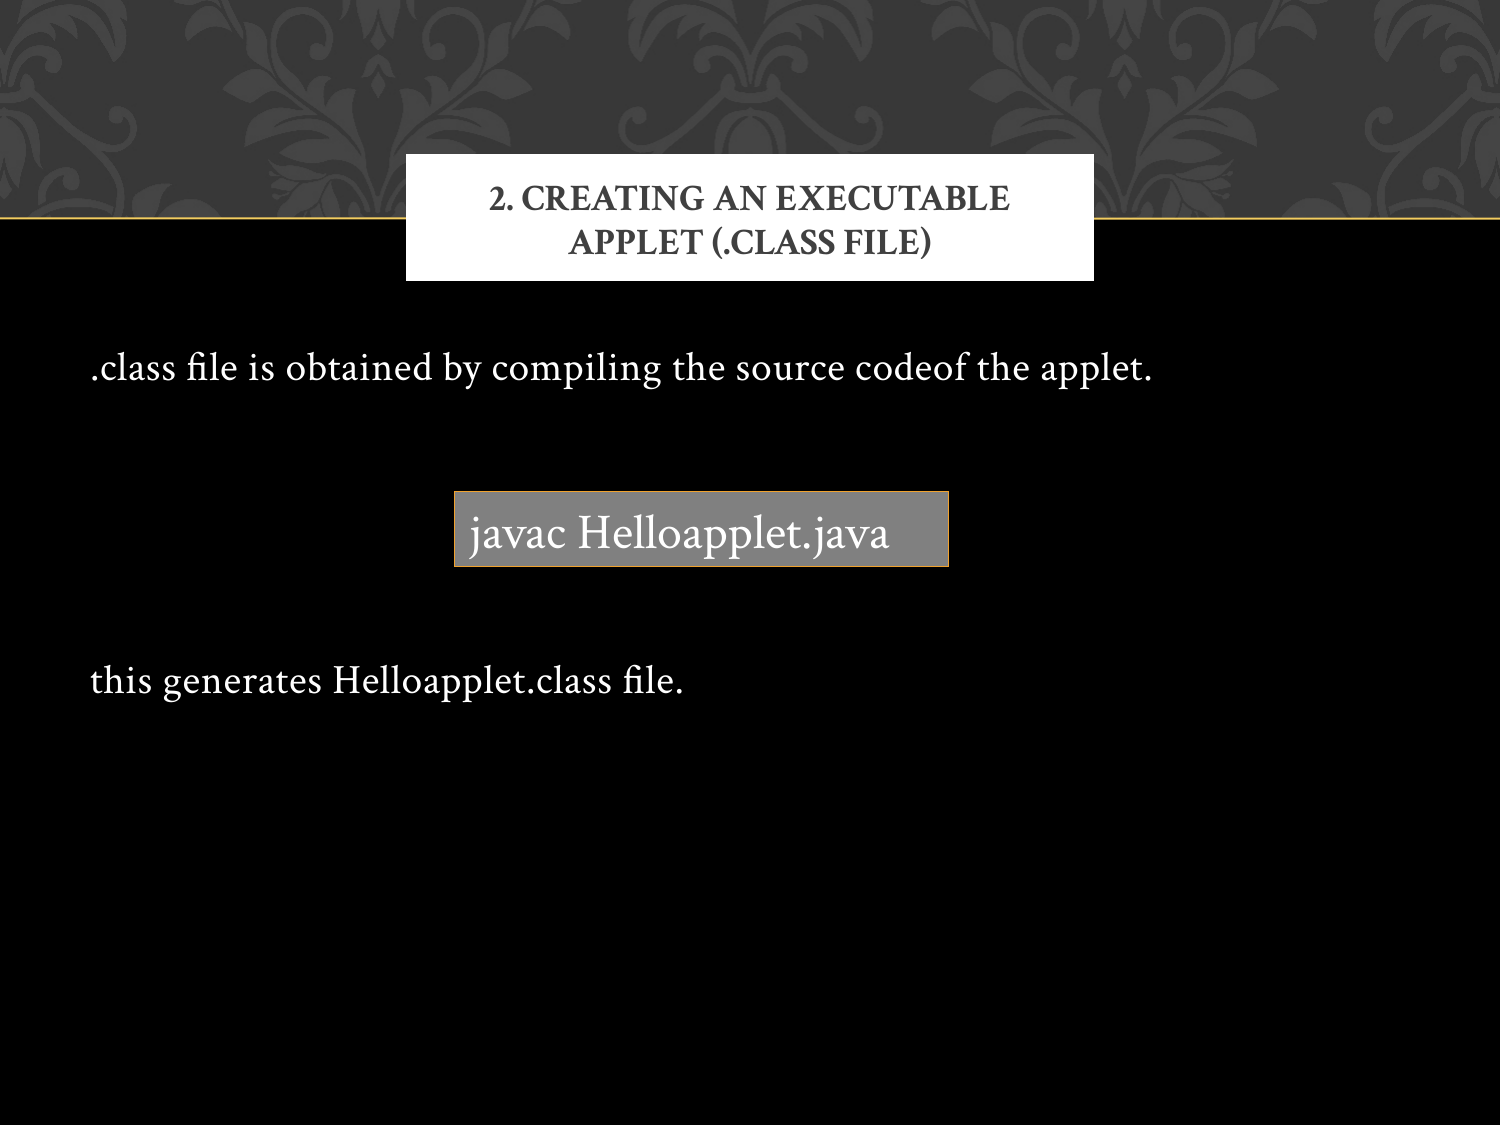

# 2. Creating an executable applet (.class file)
.class file is obtained by compiling the source codeof the applet.

this generates Helloapplet.class file.

javac Helloapplet.java